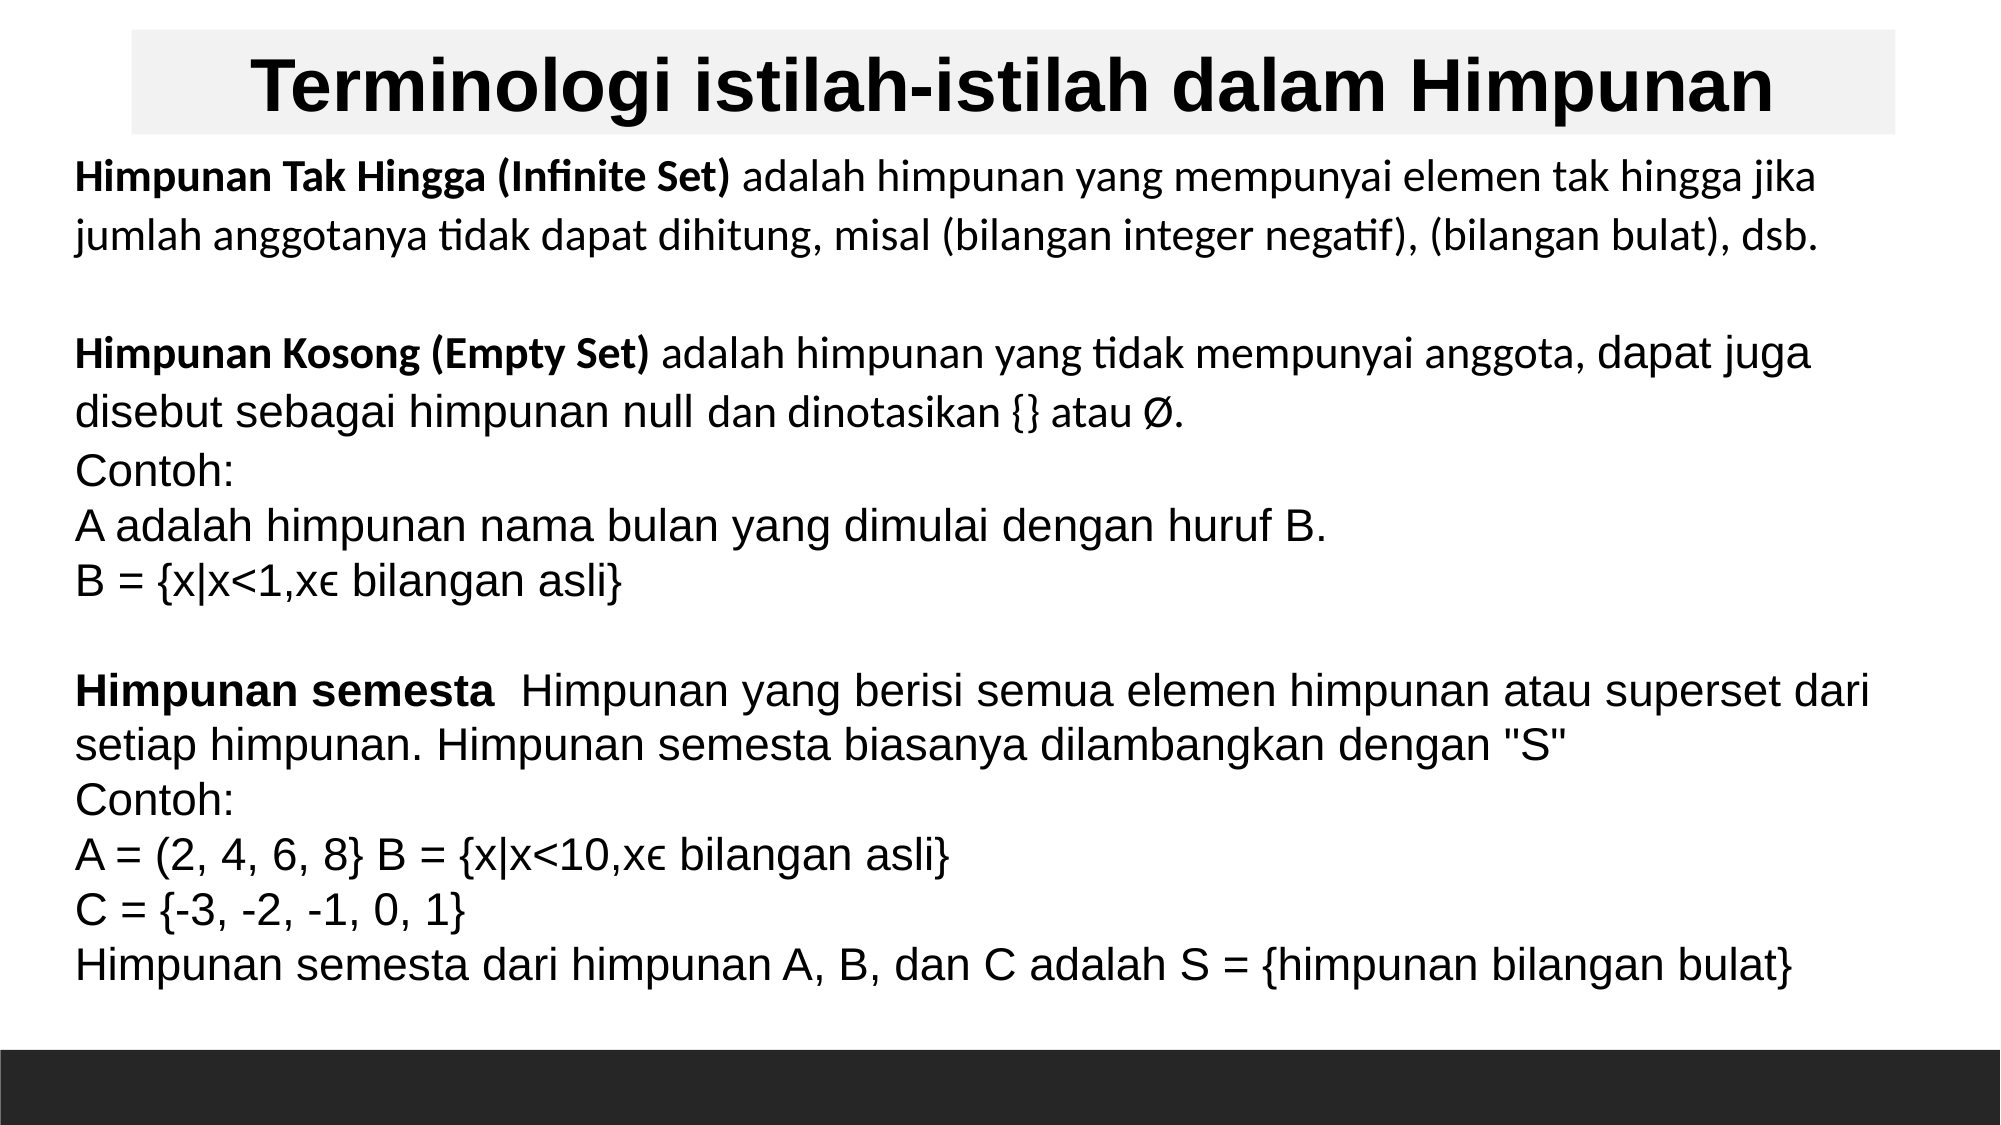

Terminologi istilah-istilah dalam Himpunan
Himpunan Tak Hingga (Infinite Set) adalah himpunan yang mempunyai elemen tak hingga jika jumlah anggotanya tidak dapat dihitung, misal (bilangan integer negatif), (bilangan bulat), dsb.

Himpunan Kosong (Empty Set) adalah himpunan yang tidak mempunyai anggota, dapat juga disebut sebagai himpunan null dan dinotasikan {} atau Ø.
Contoh:
A adalah himpunan nama bulan yang dimulai dengan huruf B.
B = {x|x<1,xϵ bilangan asli}

Himpunan semesta  Himpunan yang berisi semua elemen himpunan atau superset dari setiap himpunan. Himpunan semesta biasanya dilambangkan dengan "S"
Contoh:
A = (2, 4, 6, 8} B = {x|x<10,xϵ bilangan asli}
C = {-3, -2, -1, 0, 1}
Himpunan semesta dari himpunan A, B, dan C adalah S = {himpunan bilangan bulat}